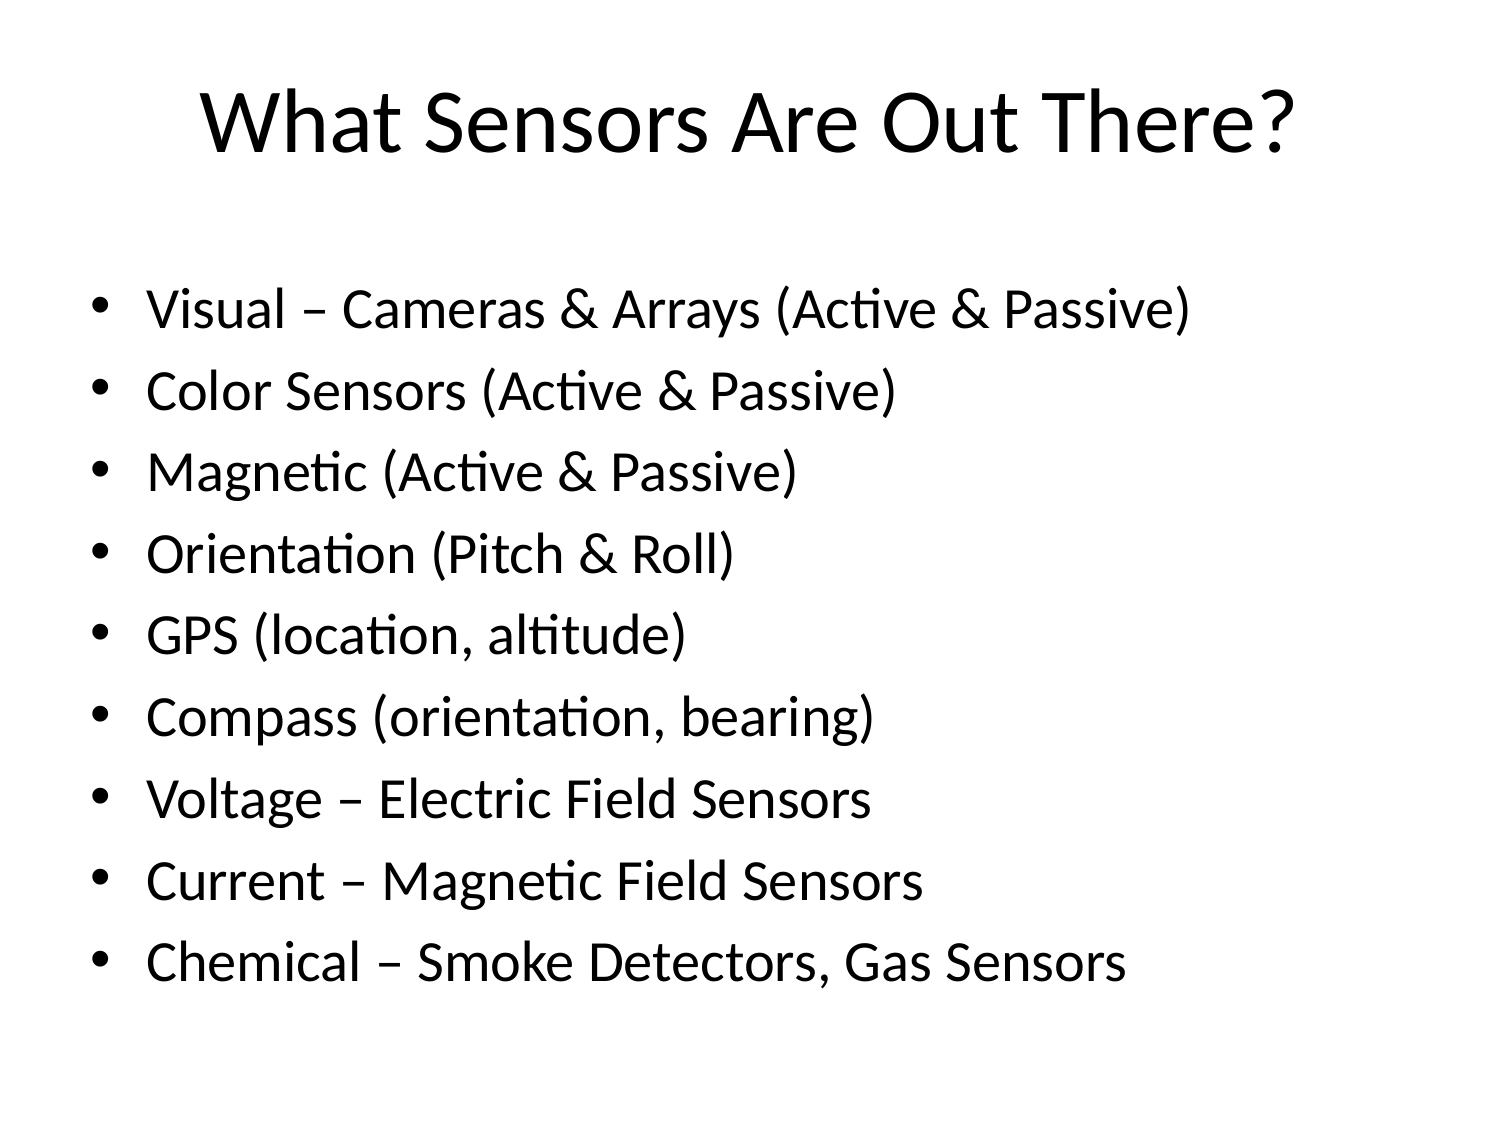

# What Sensors Are Out There?
Visual – Cameras & Arrays (Active & Passive)
Color Sensors (Active & Passive)
Magnetic (Active & Passive)
Orientation (Pitch & Roll)
GPS (location, altitude)
Compass (orientation, bearing)
Voltage – Electric Field Sensors
Current – Magnetic Field Sensors
Chemical – Smoke Detectors, Gas Sensors